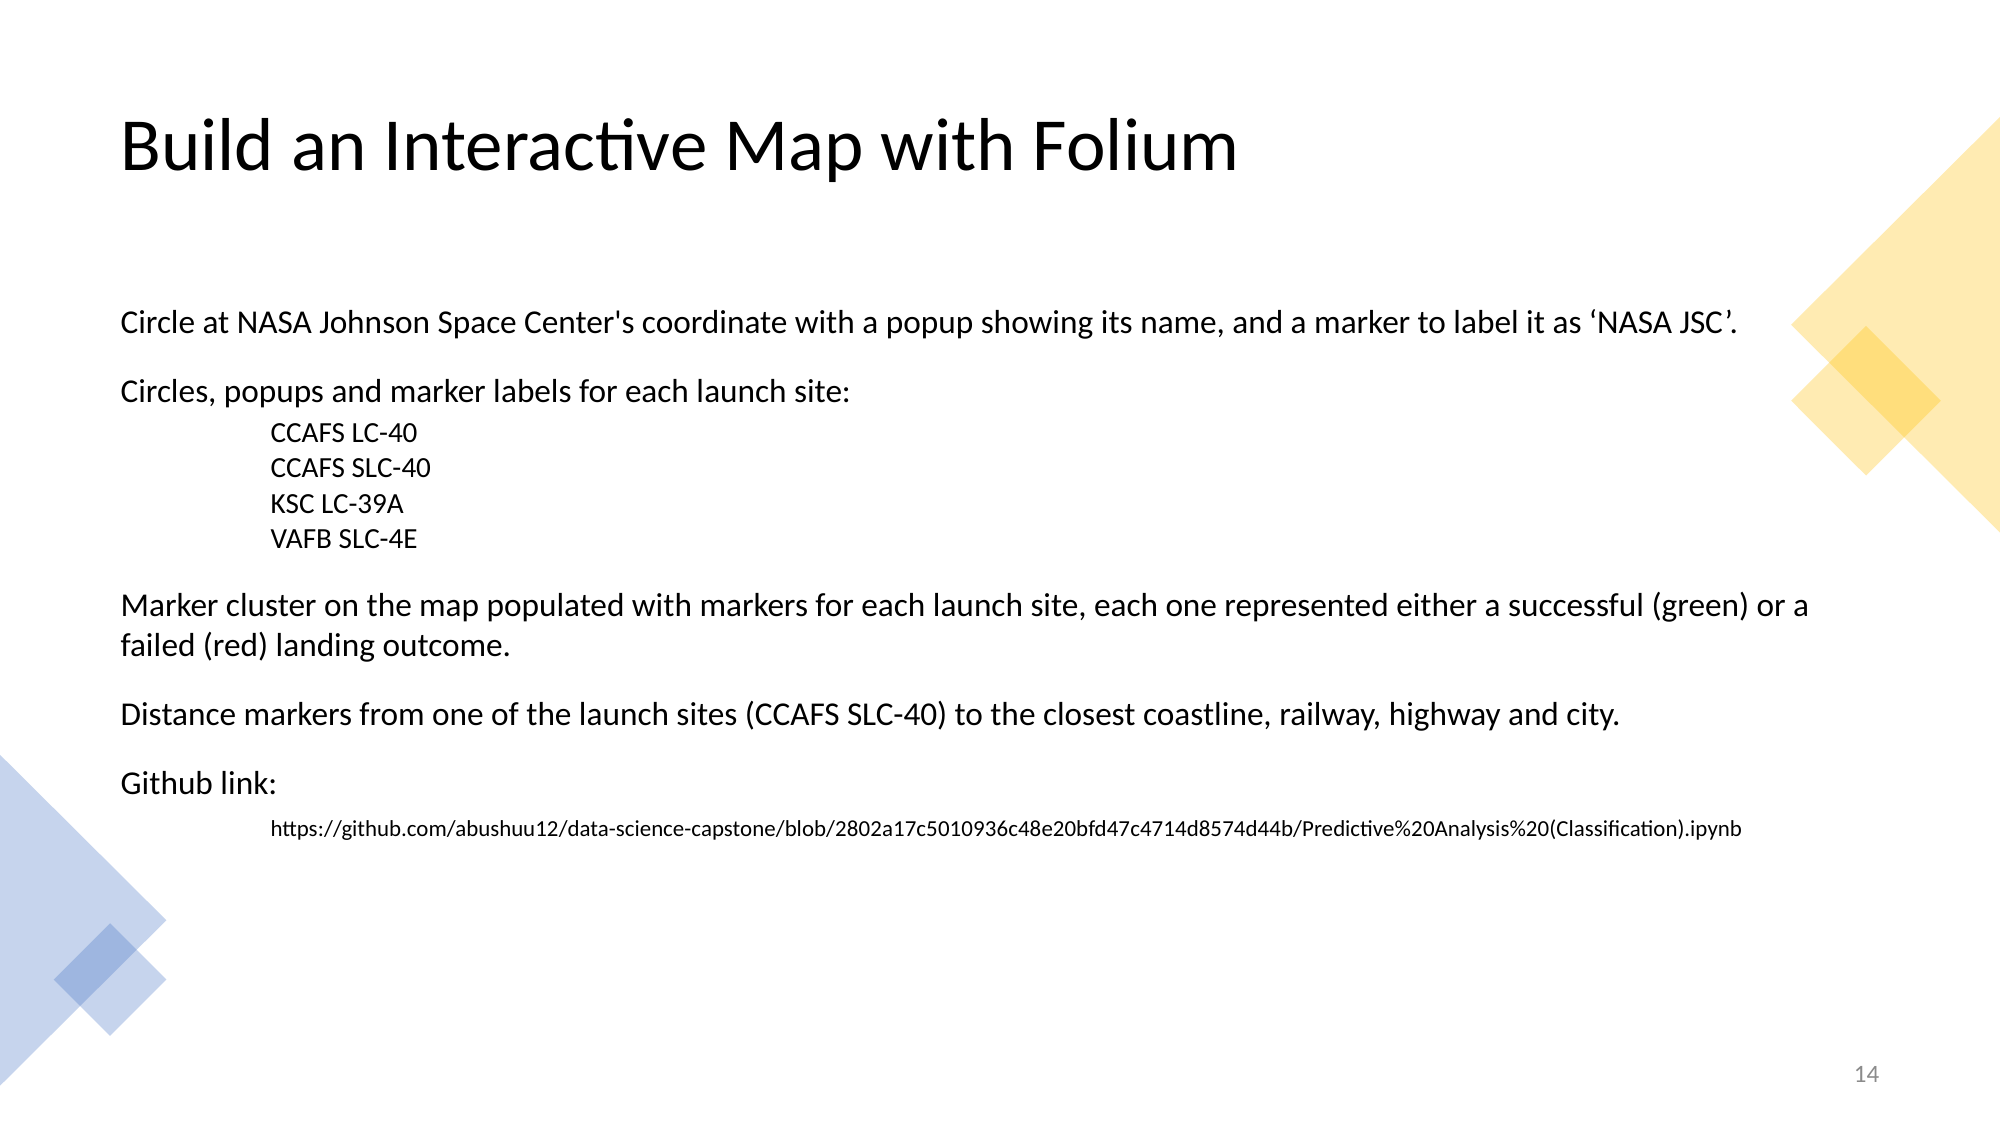

Build an Interactive Map with Folium

Circle at NASA Johnson Space Center's coordinate with a popup showing its name, and a marker to label it as ‘NASA JSC’.
Circles, popups and marker labels for each launch site:
	CCAFS LC-40
	CCAFS SLC-40
	KSC LC-39A
	VAFB SLC-4E
Marker cluster on the map populated with markers for each launch site, each one represented either a successful (green) or a failed (red) landing outcome.
Distance markers from one of the launch sites (CCAFS SLC-40) to the closest coastline, railway, highway and city.
Github link:
	https://github.com/abushuu12/data-science-capstone/blob/2802a17c5010936c48e20bfd47c4714d8574d44b/Predictive%20Analysis%20(Classification).ipynb

14